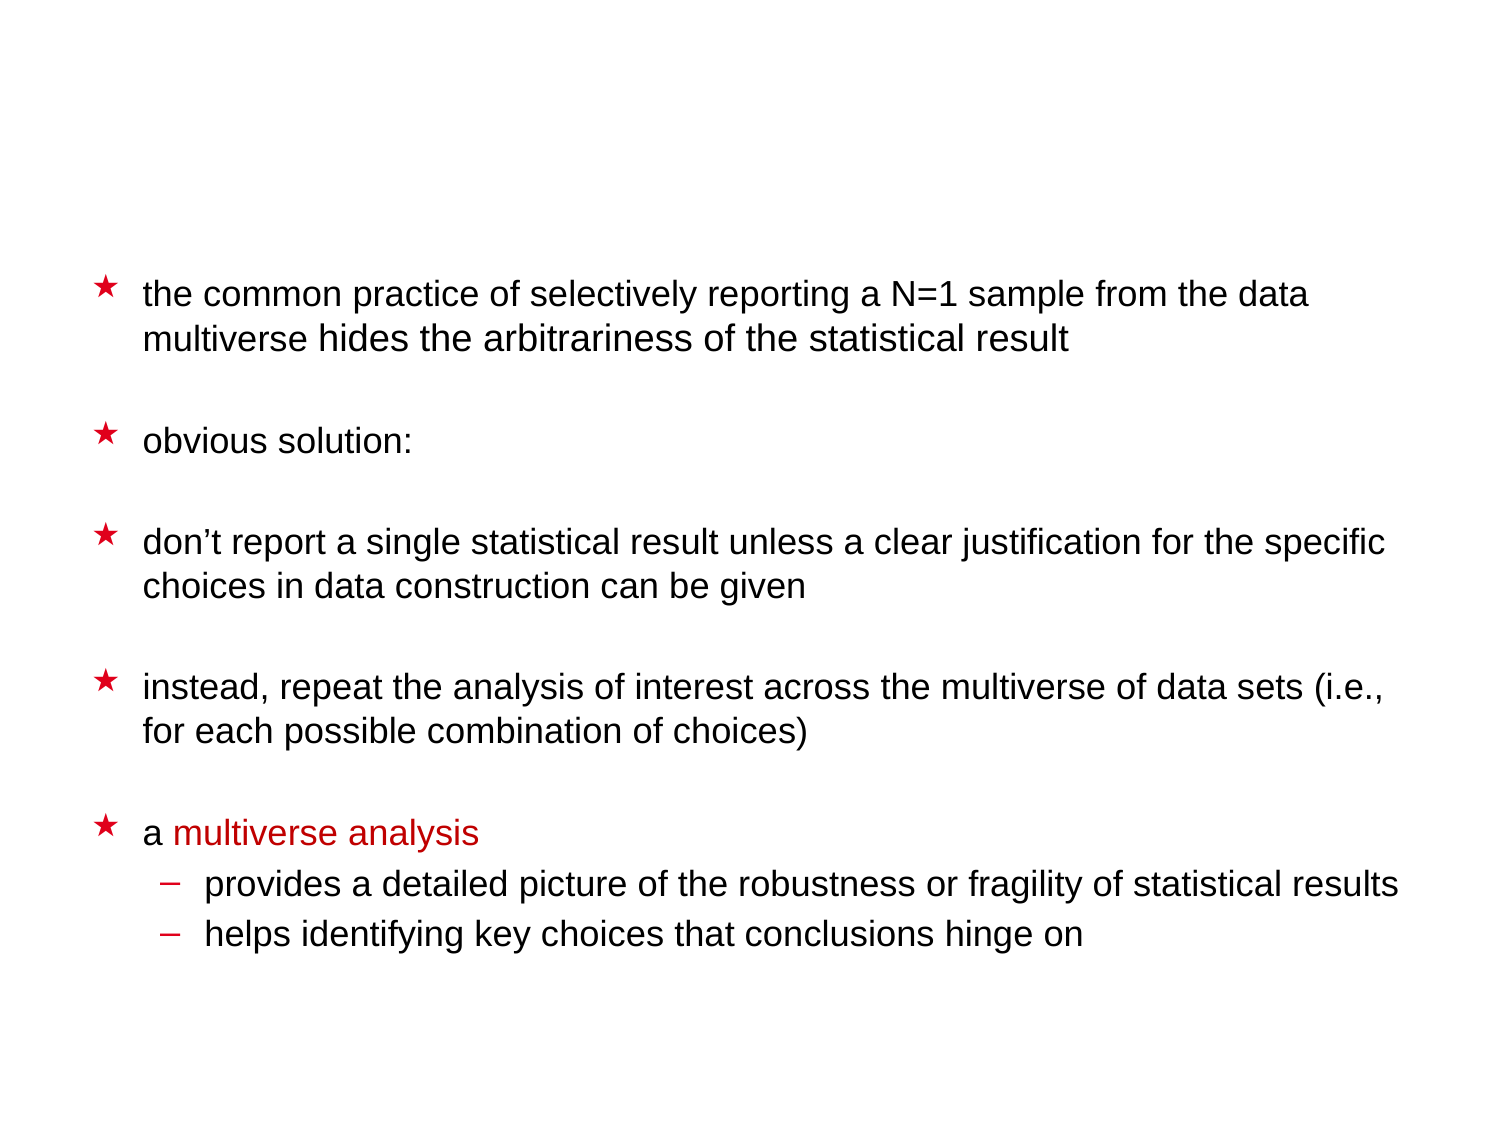

the common practice of selectively reporting a N=1 sample from the data multiverse hides the arbitrariness of the statistical result

obvious solution:

don’t report a single statistical result unless a clear justification for the specific choices in data construction can be given

instead, repeat the analysis of interest across the multiverse of data sets (i.e., for each possible combination of choices)

a multiverse analysis
provides a detailed picture of the robustness or fragility of statistical results
helps identifying key choices that conclusions hinge on